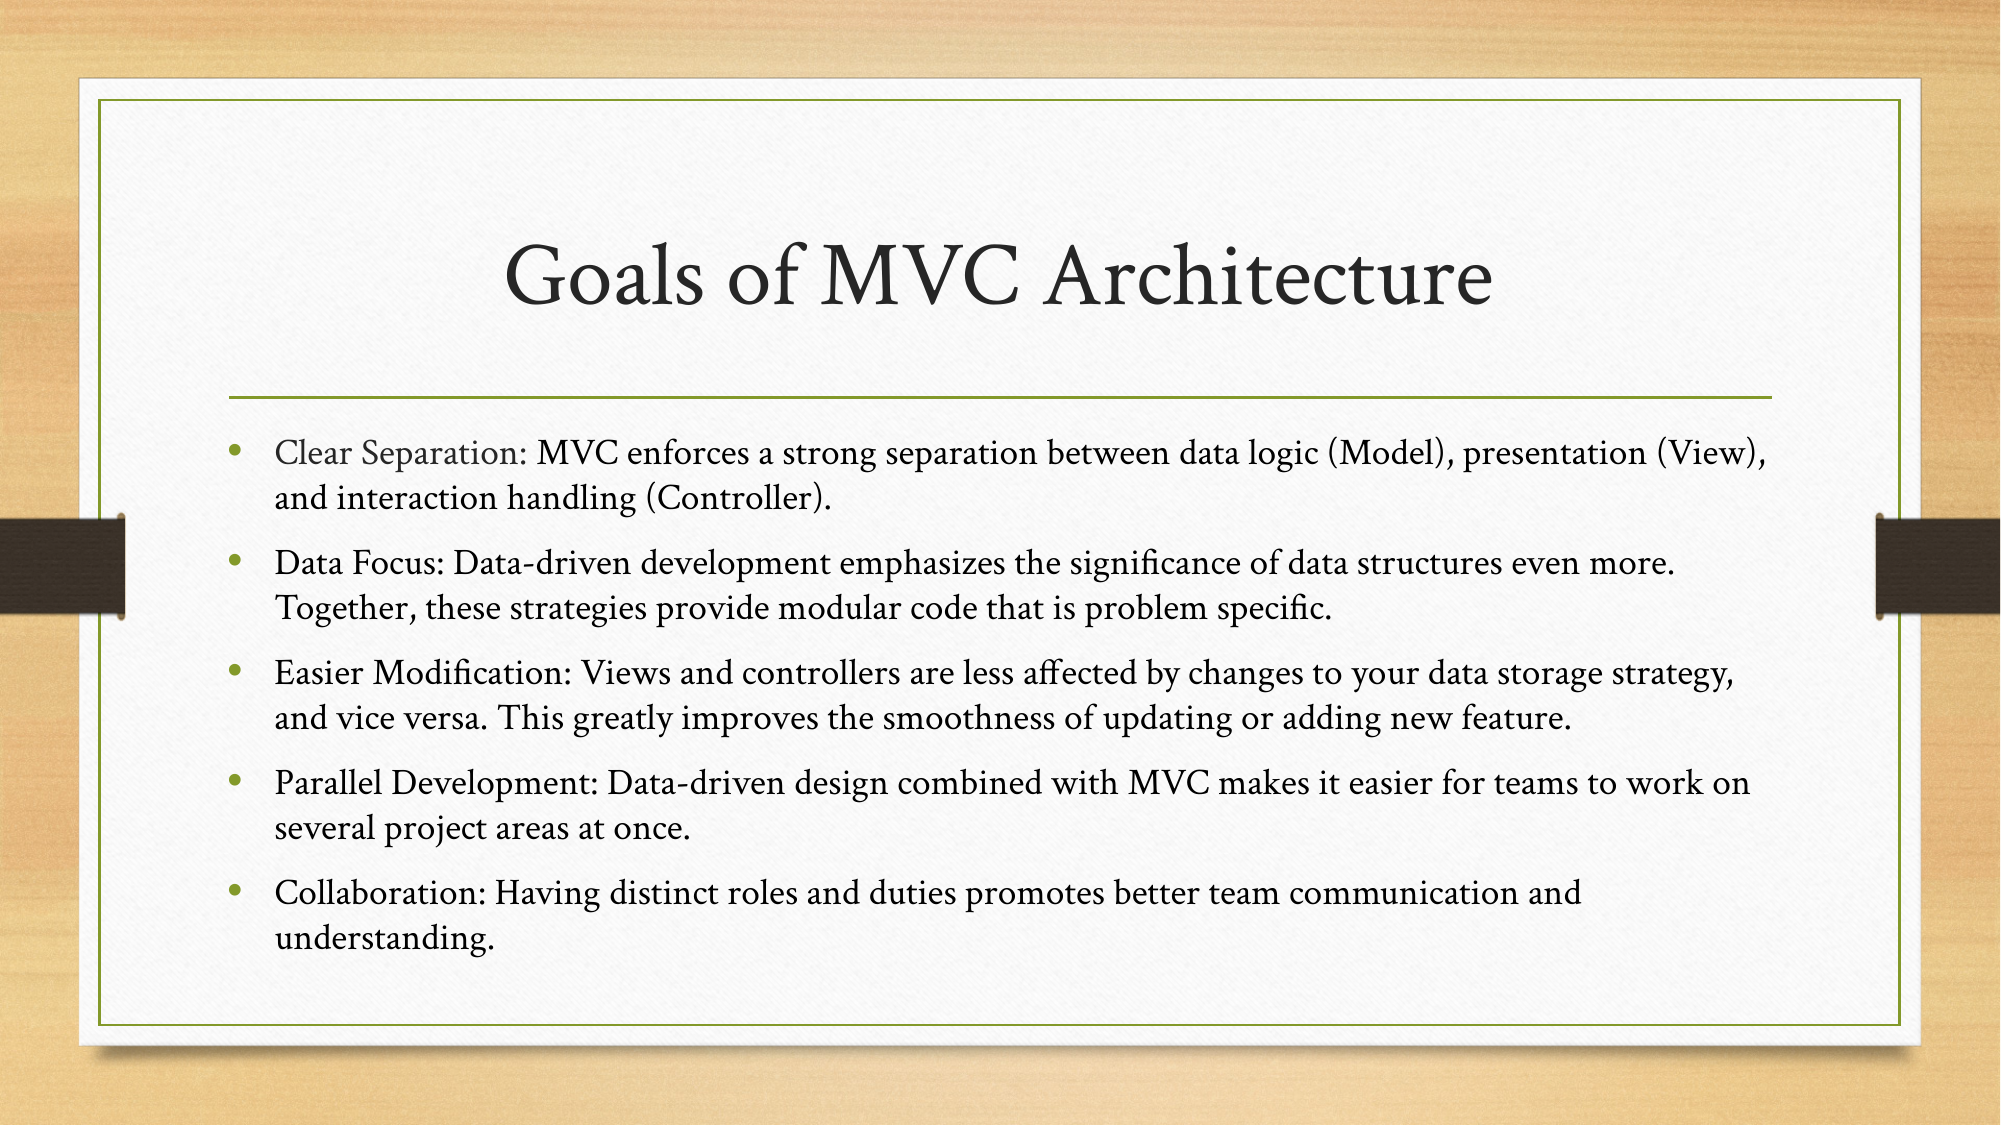

# Goals of MVC Architecture
Clear Separation: MVC enforces a strong separation between data logic (Model), presentation (View), and interaction handling (Controller).
Data Focus: Data-driven development emphasizes the significance of data structures even more. Together, these strategies provide modular code that is problem specific.
Easier Modification: Views and controllers are less affected by changes to your data storage strategy, and vice versa. This greatly improves the smoothness of updating or adding new feature.
Parallel Development: Data-driven design combined with MVC makes it easier for teams to work on several project areas at once.
Collaboration: Having distinct roles and duties promotes better team communication and understanding.